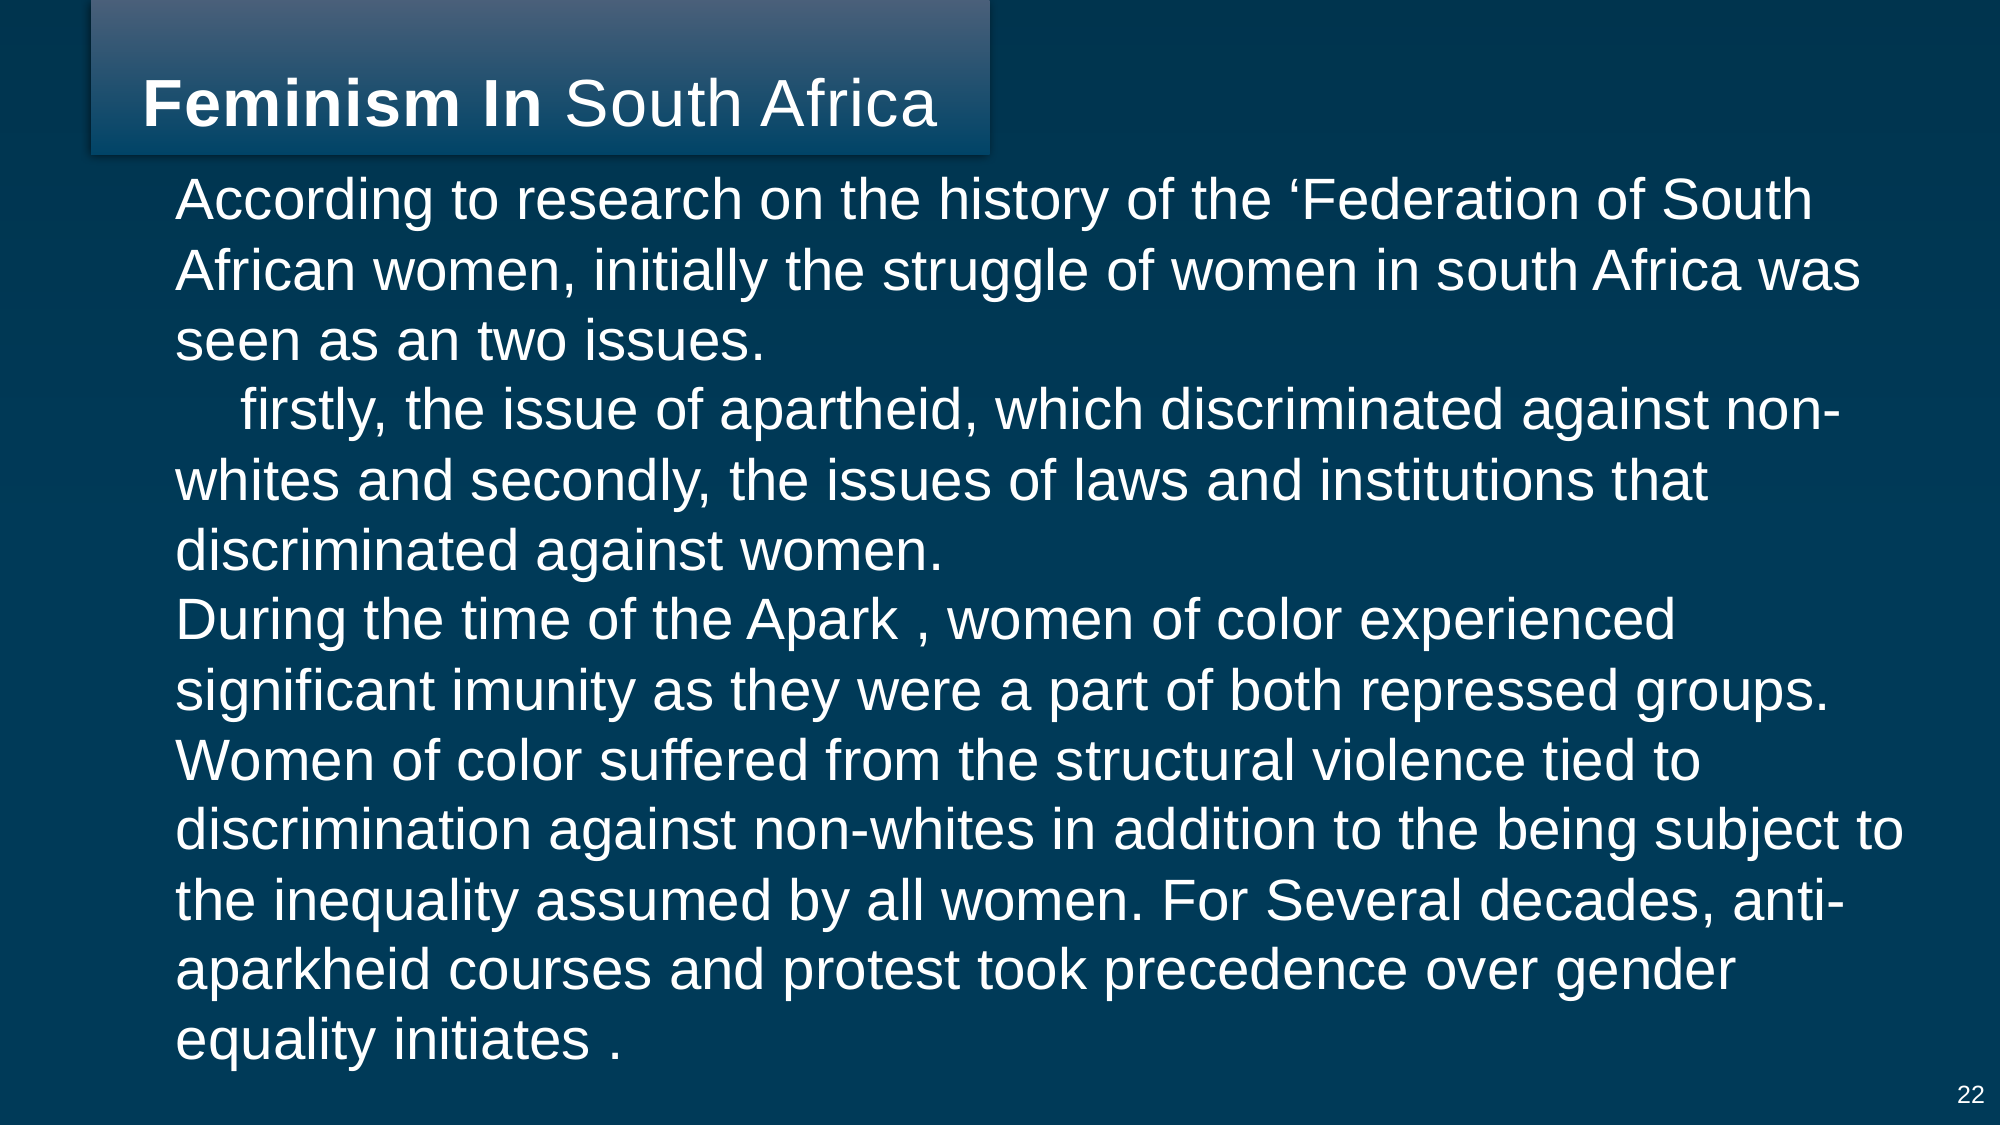

# Feminism In South Africa
According to research on the history of the ‘Federation of South African women, initially the struggle of women in south Africa was seen as an two issues.
    firstly, the issue of apartheid, which discriminated against non-whites and secondly, the issues of laws and institutions that discriminated against women.
During the time of the Apark , women of color experienced significant imunity as they were a part of both repressed groups. Women of color suffered from the structural violence tied to discrimination against non-whites in addition to the being subject to the inequality assumed by all women. For Several decades, anti-aparkheid courses and protest took precedence over gender equality initiates .
22